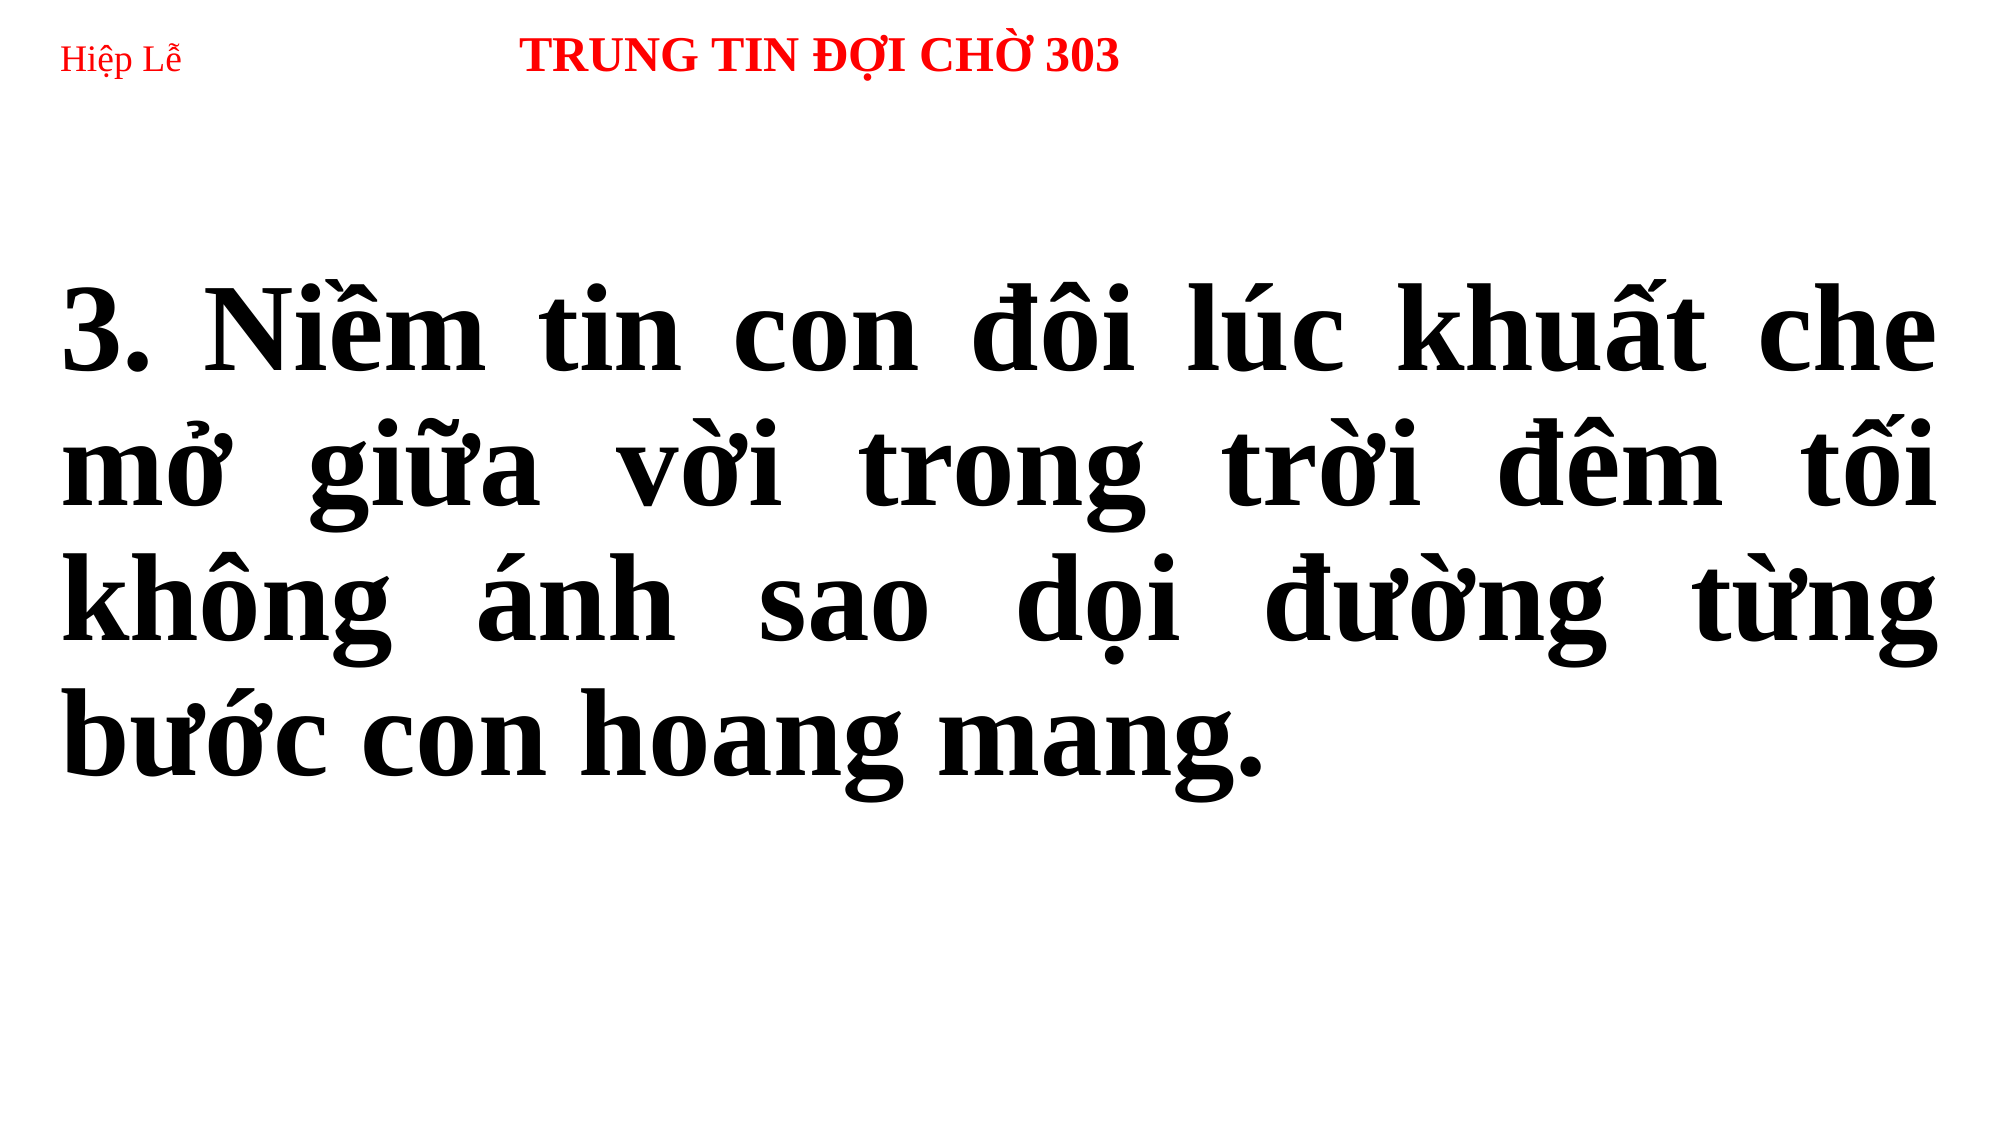

# Hiệp Lễ                    	 TRUNG TIN ĐỢI CHỜ 303
3. Niềm tin con đôi lúc khuất che mở giữa vời trong trời đêm tối không ánh sao dọi đường từng bước con hoang mang.